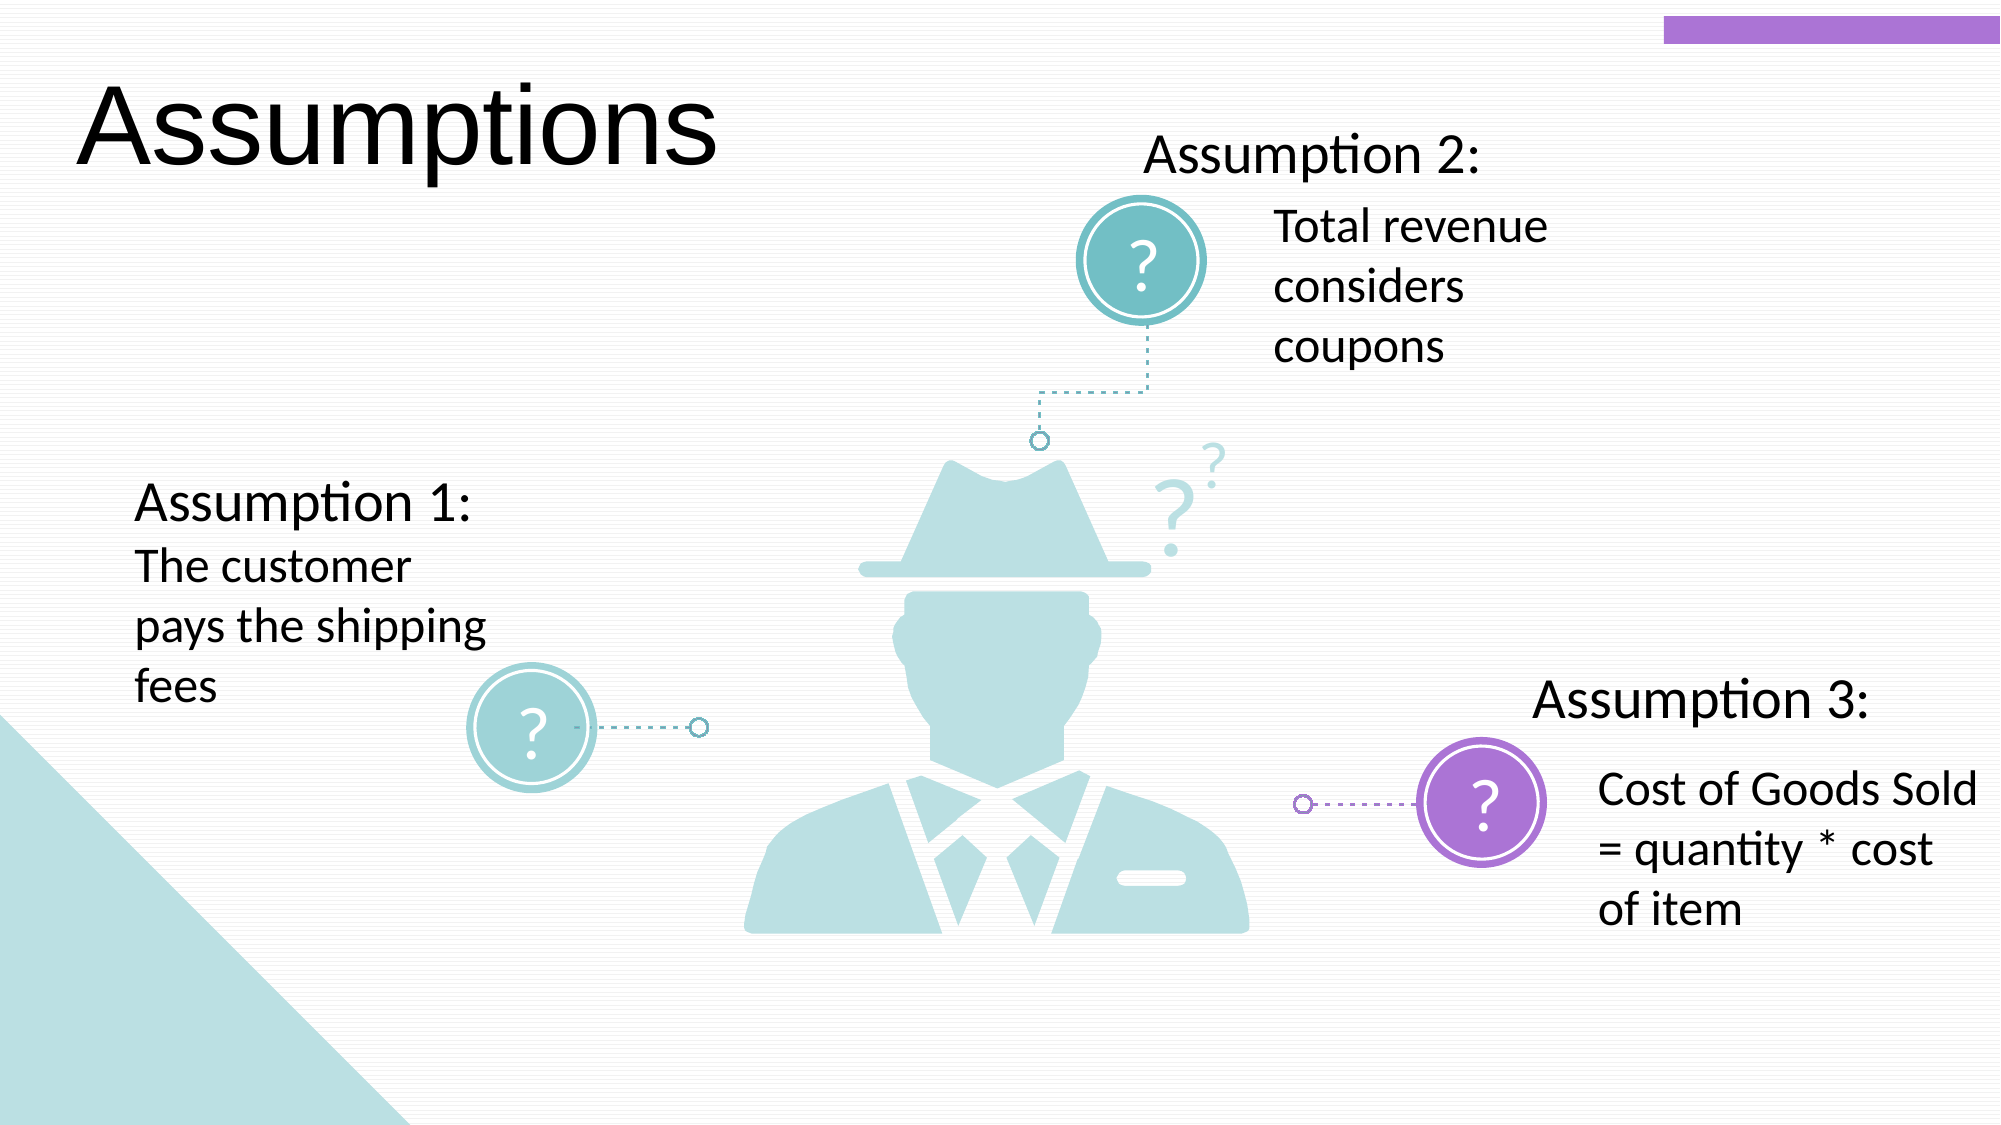

Assumptions
Assumption 2:

Total revenue considers coupons

?

?
?
Assumption 1:
The customer pays the shipping fees

Assumption 3:

?

Cost of Goods Sold = quantity * cost of item
?